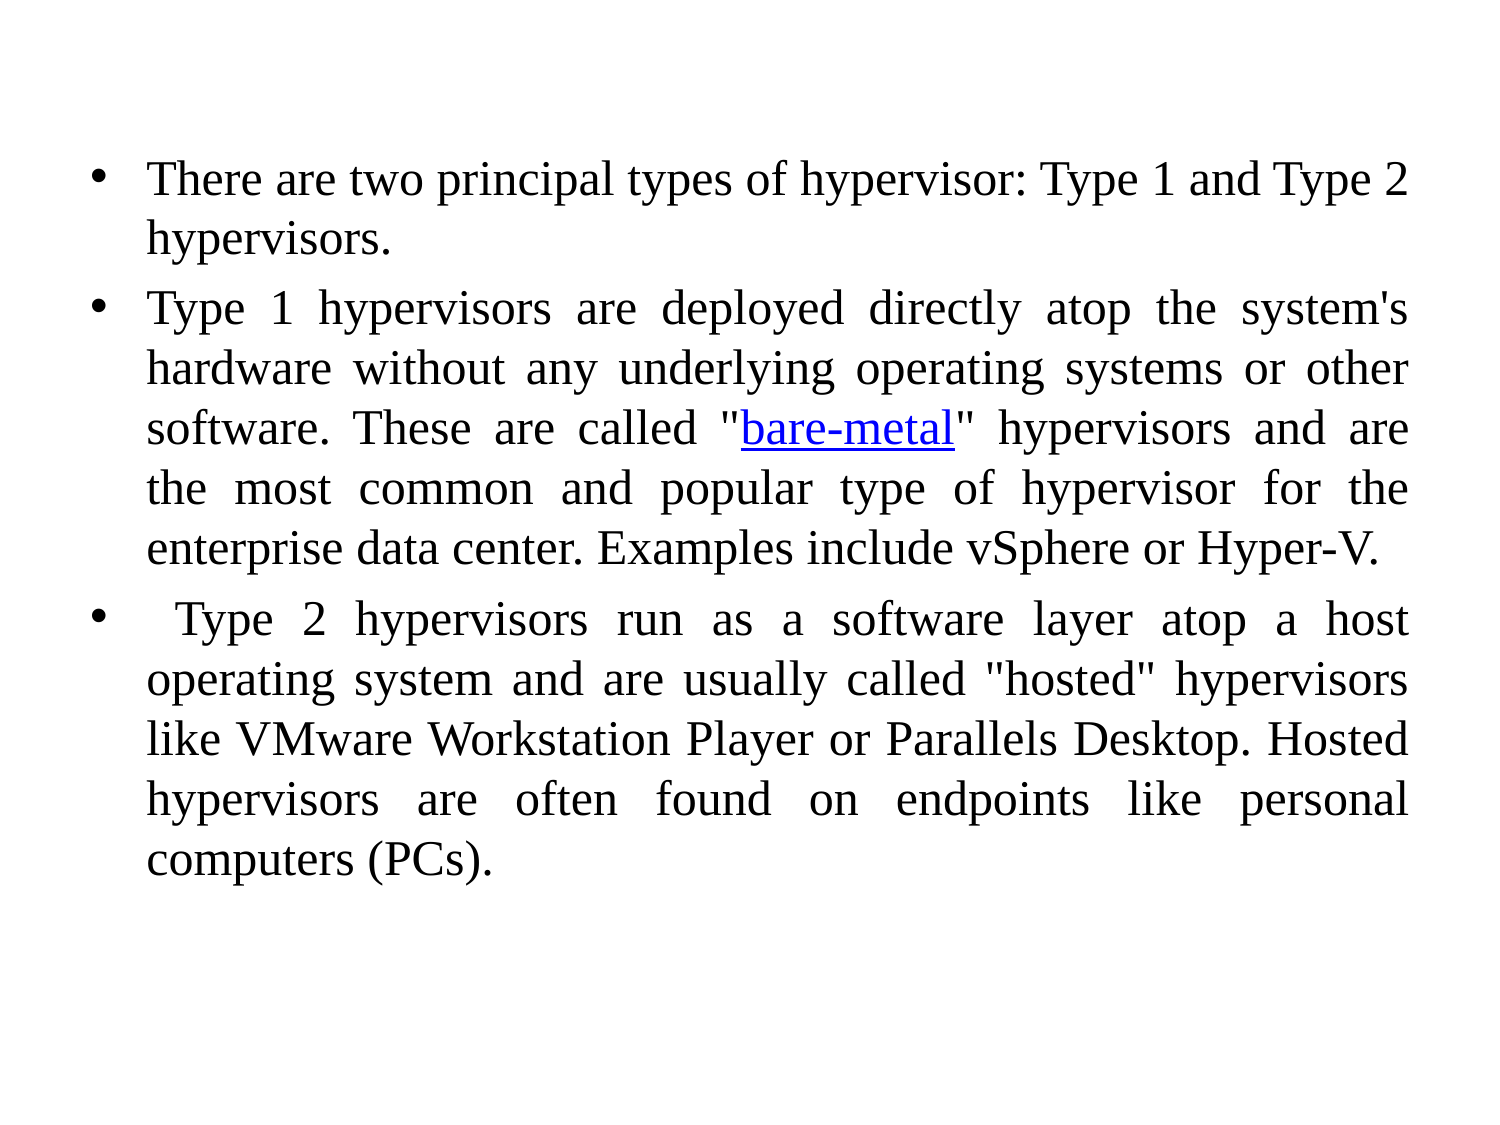

There are two principal types of hypervisor: Type 1 and Type 2 hypervisors.
Type 1 hypervisors are deployed directly atop the system's hardware without any underlying operating systems or other software. These are called "bare-metal" hypervisors and are the most common and popular type of hypervisor for the enterprise data center. Examples include vSphere or Hyper-V.
 Type 2 hypervisors run as a software layer atop a host operating system and are usually called "hosted" hypervisors like VMware Workstation Player or Parallels Desktop. Hosted hypervisors are often found on endpoints like personal computers (PCs).